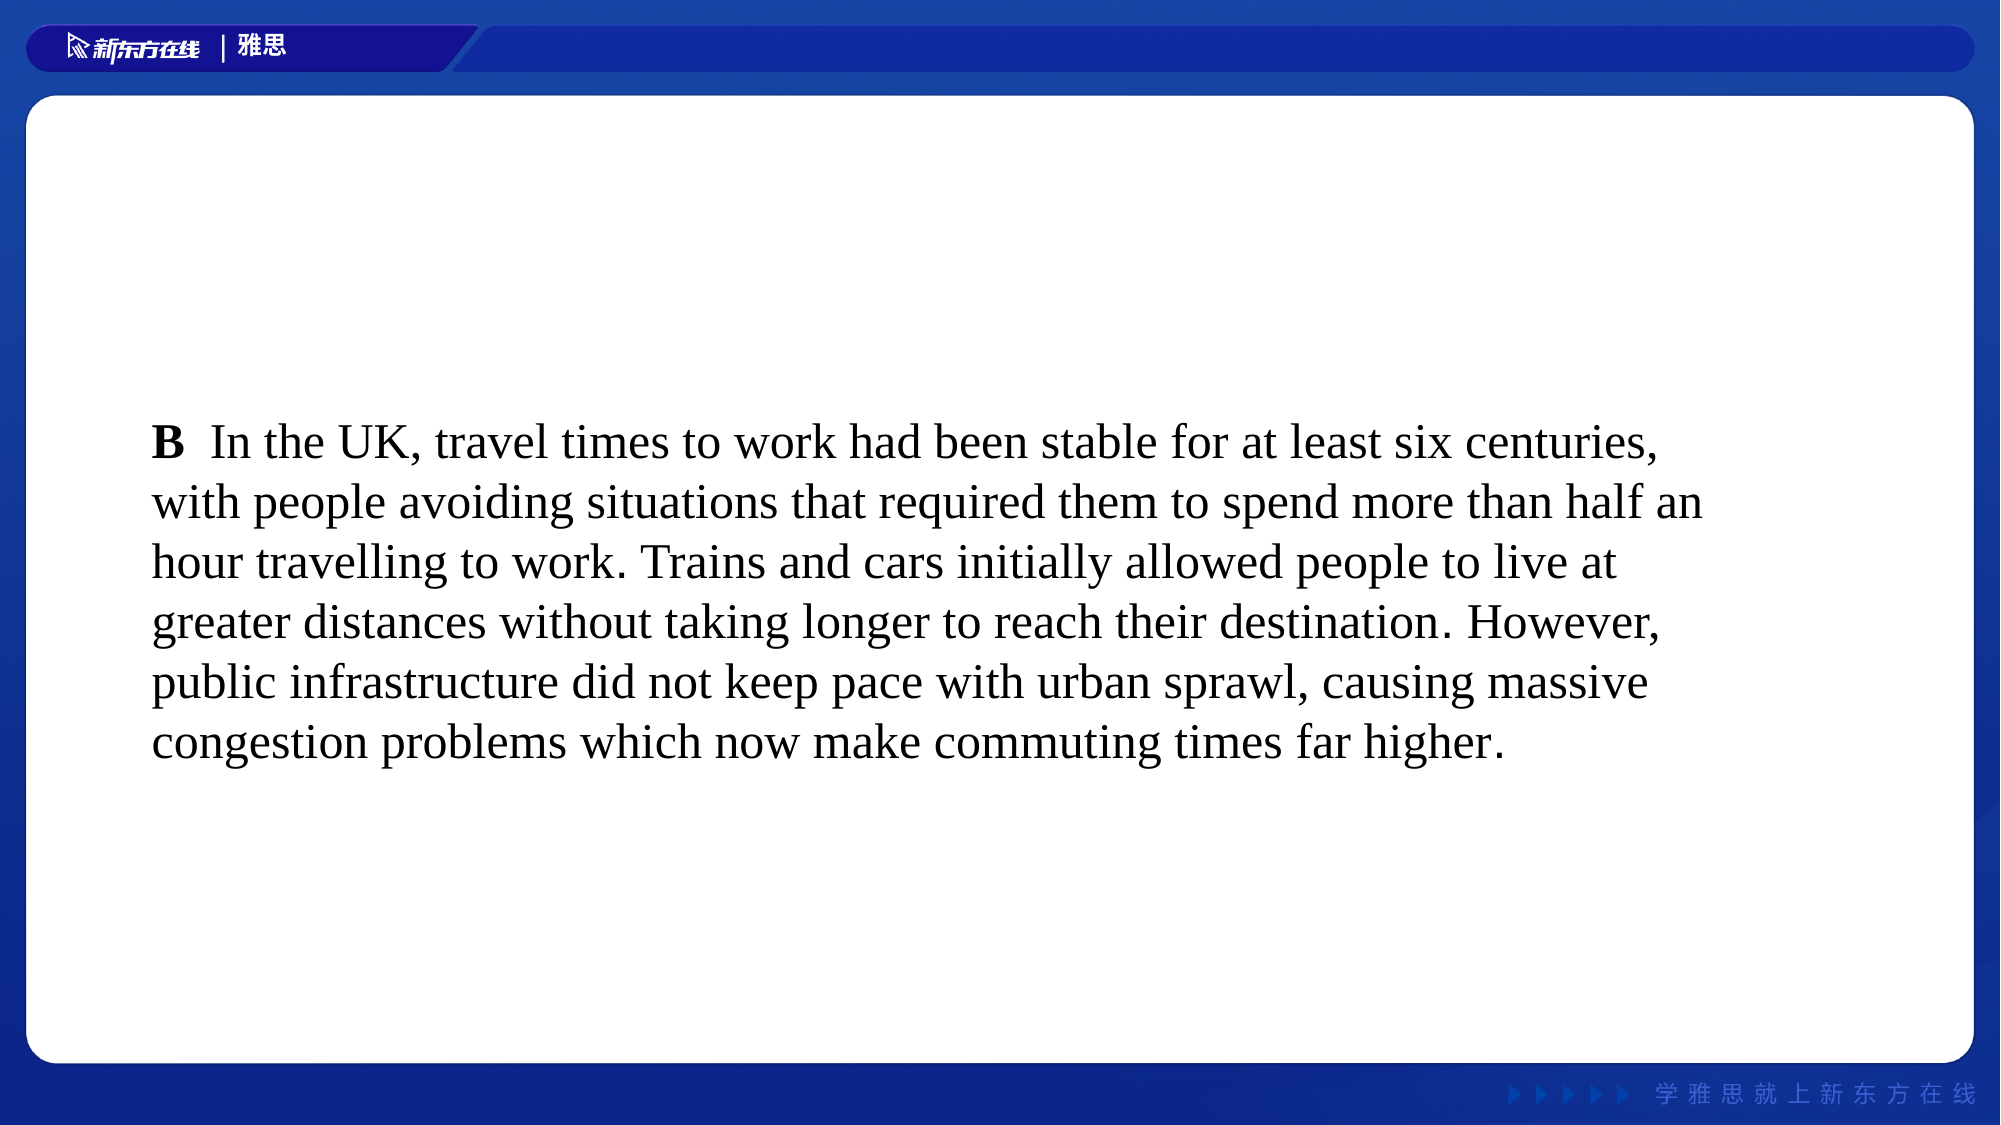

B  In the UK, travel times to work had been stable for at least six centuries, with people avoiding situations that required them to spend more than half an hour travelling to work. Trains and cars initially allowed people to live at greater distances without taking longer to reach their destination. However, public infrastructure did not keep pace with urban sprawl, causing massive congestion problems which now make commuting times far higher.